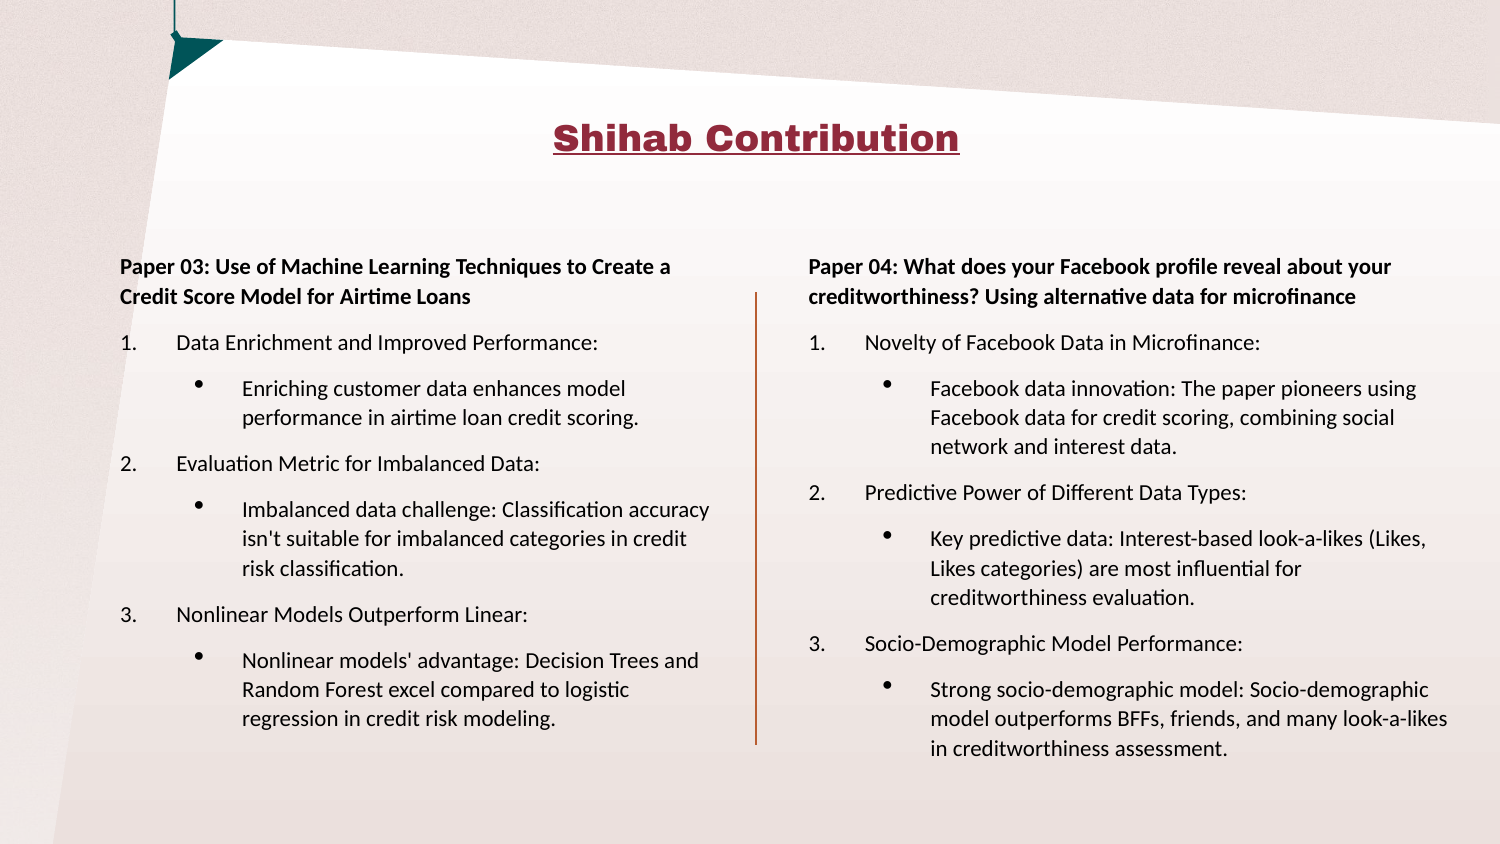

# Shihab Contribution
Paper 03: Use of Machine Learning Techniques to Create a Credit Score Model for Airtime Loans
Data Enrichment and Improved Performance:
Enriching customer data enhances model performance in airtime loan credit scoring.
Evaluation Metric for Imbalanced Data:
Imbalanced data challenge: Classification accuracy isn't suitable for imbalanced categories in credit risk classification.
Nonlinear Models Outperform Linear:
Nonlinear models' advantage: Decision Trees and Random Forest excel compared to logistic regression in credit risk modeling.
Paper 04: What does your Facebook profile reveal about your creditworthiness? Using alternative data for microfinance
Novelty of Facebook Data in Microfinance:
Facebook data innovation: The paper pioneers using Facebook data for credit scoring, combining social network and interest data.
Predictive Power of Different Data Types:
Key predictive data: Interest-based look-a-likes (Likes, Likes categories) are most influential for creditworthiness evaluation.
Socio-Demographic Model Performance:
Strong socio-demographic model: Socio-demographic model outperforms BFFs, friends, and many look-a-likes in creditworthiness assessment.